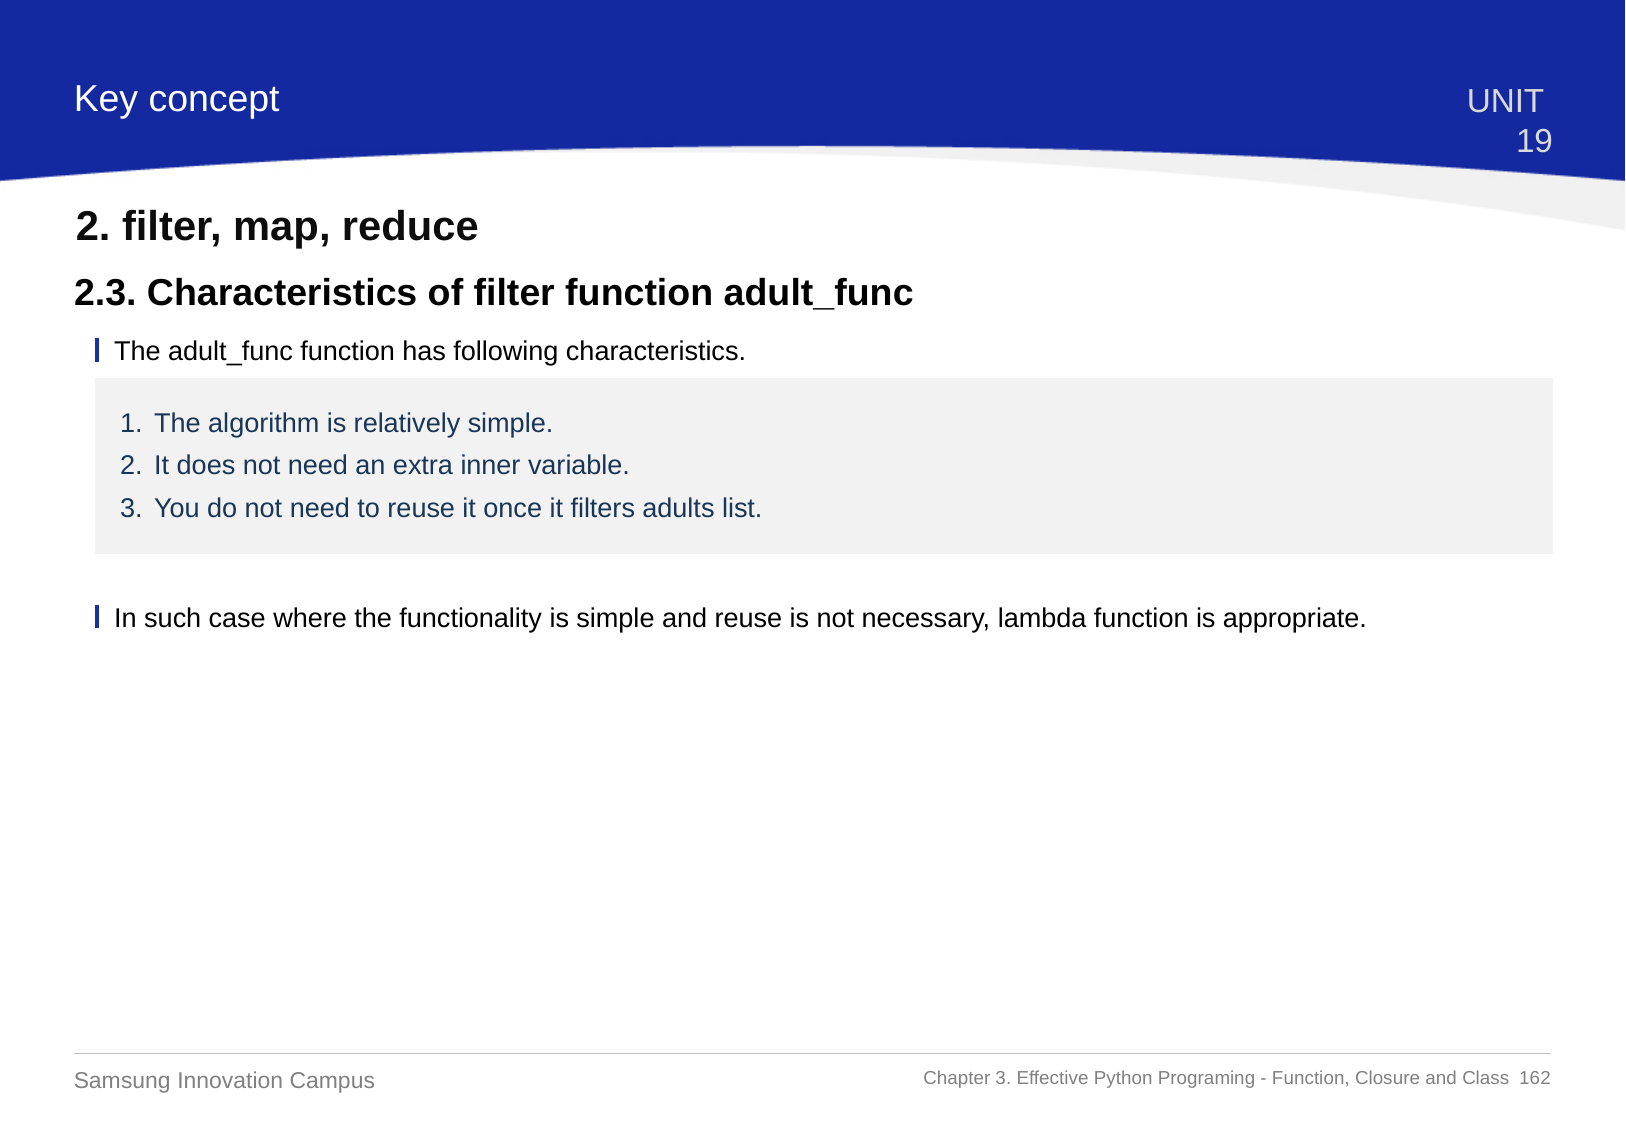

Key concept
UNIT  19
2. filter, map, reduce
2.3. Characteristics of filter function adult_func
The adult_func function has following characteristics.

In such case where the functionality is simple and reuse is not necessary, lambda function is appropriate.
| The algorithm is relatively simple. It does not need an extra inner variable. You do not need to reuse it once it filters adults list. |
| --- |